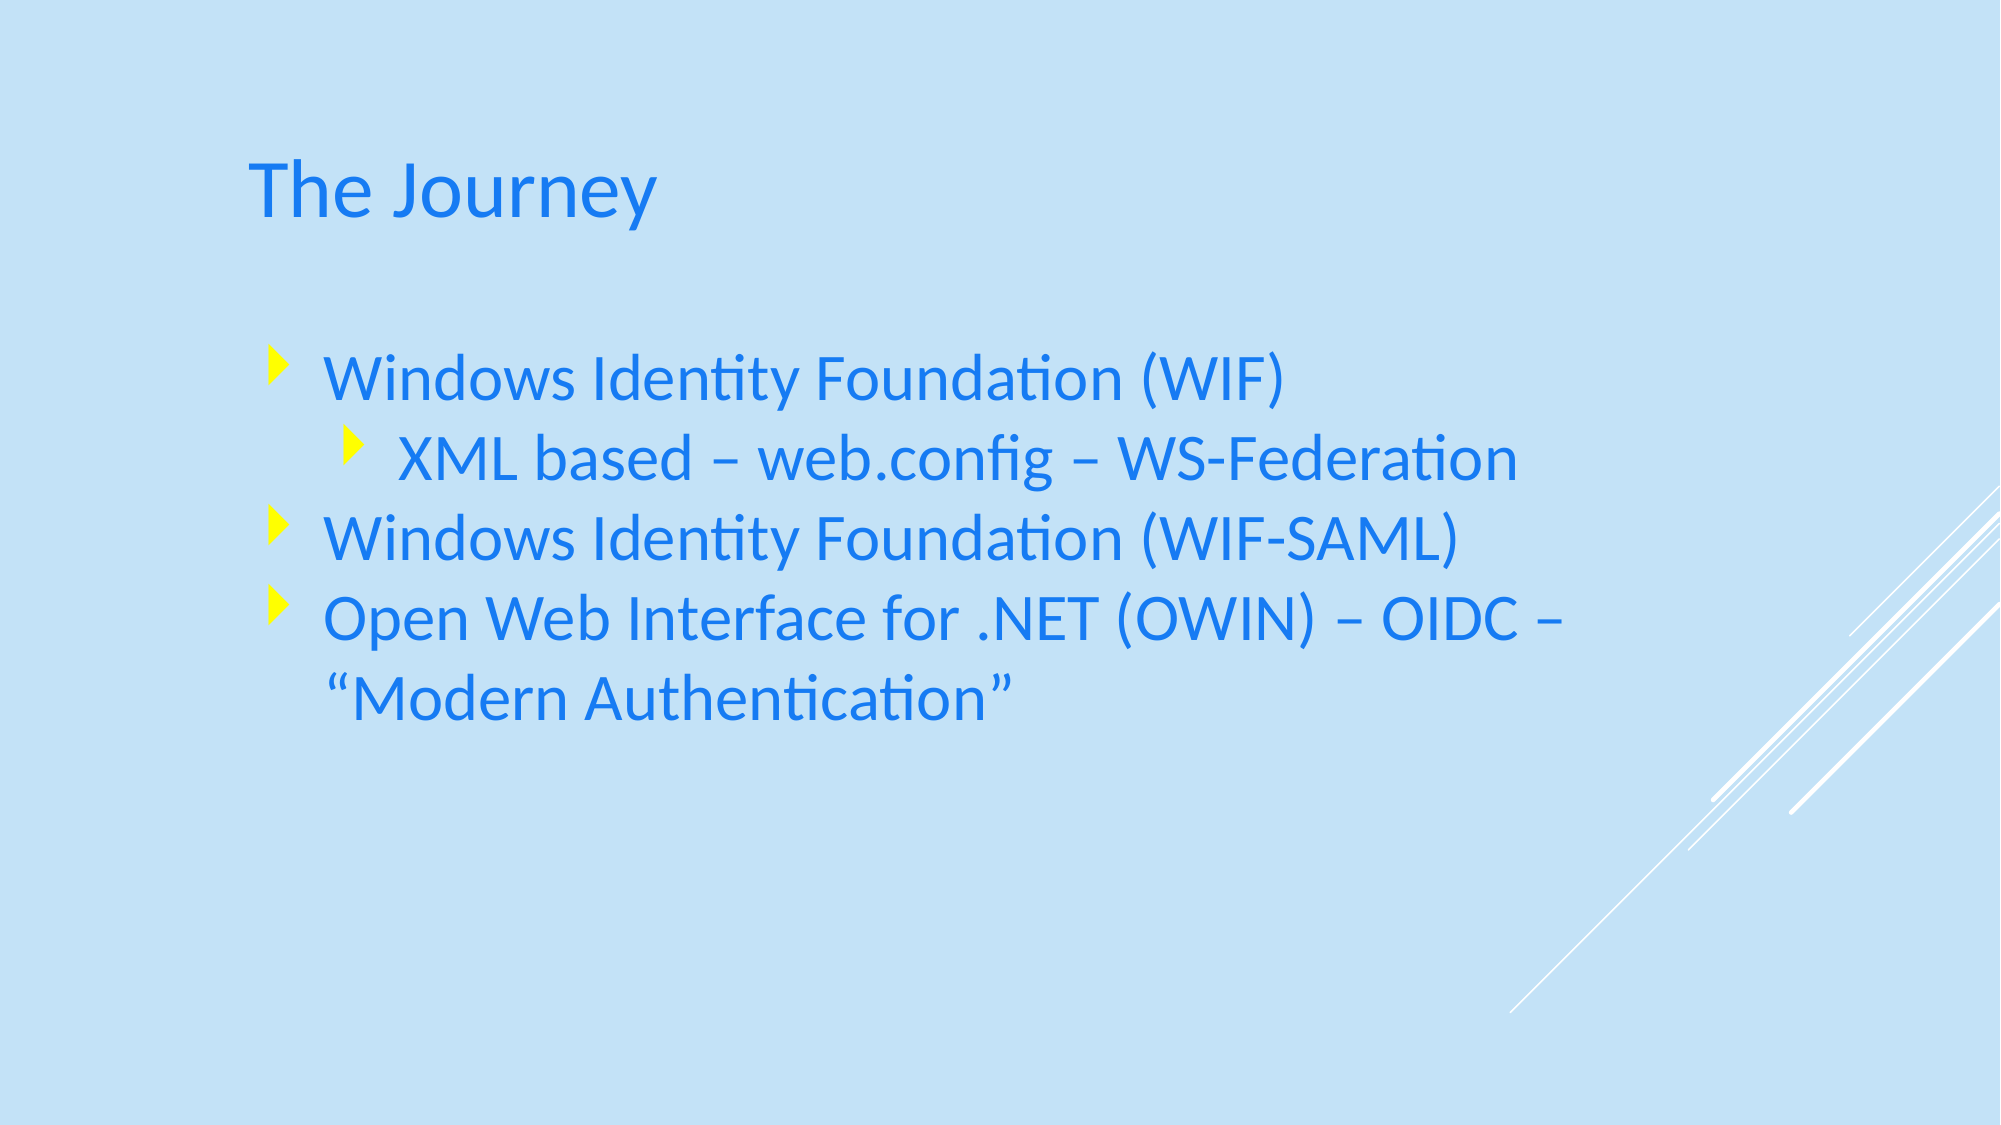

The Journey

Windows Identity Foundation (WIF)
XML based – web.config – WS-Federation
Windows Identity Foundation (WIF-SAML)
Open Web Interface for .NET (OWIN) – OIDC – “Modern Authentication”